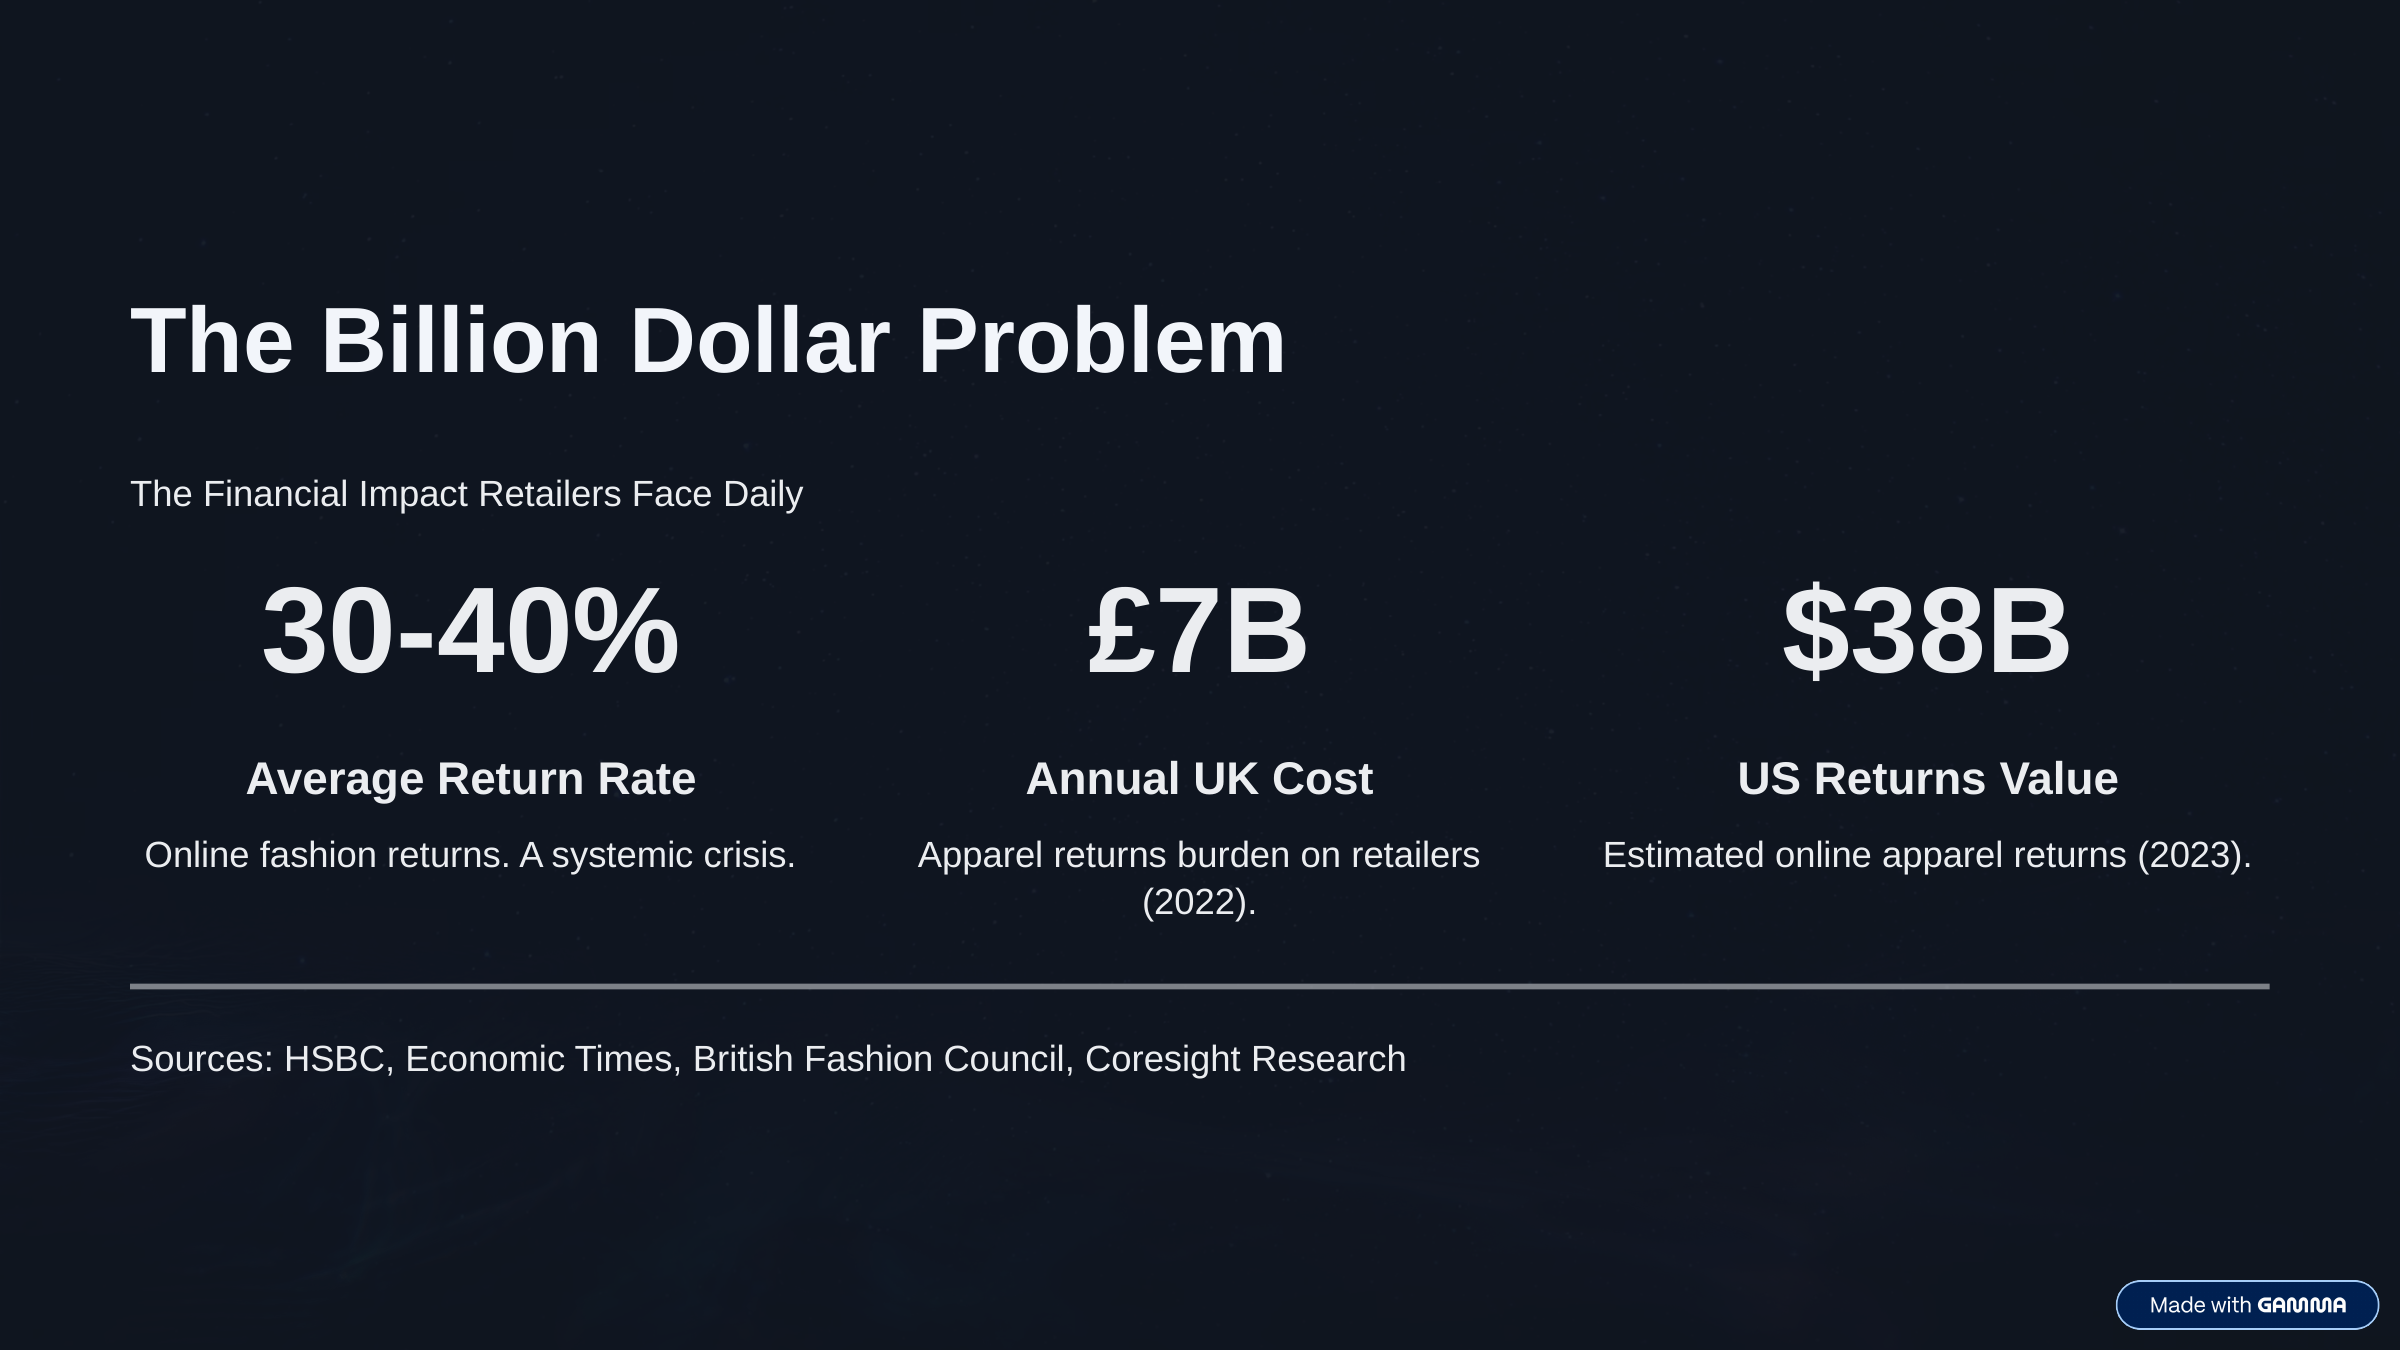

The Billion Dollar Problem
The Financial Impact Retailers Face Daily
30-40%
£7B
$38B
Average Return Rate
Annual UK Cost
US Returns Value
Online fashion returns. A systemic crisis.
Apparel returns burden on retailers (2022).
Estimated online apparel returns (2023).

Sources: HSBC, Economic Times, British Fashion Council, Coresight Research